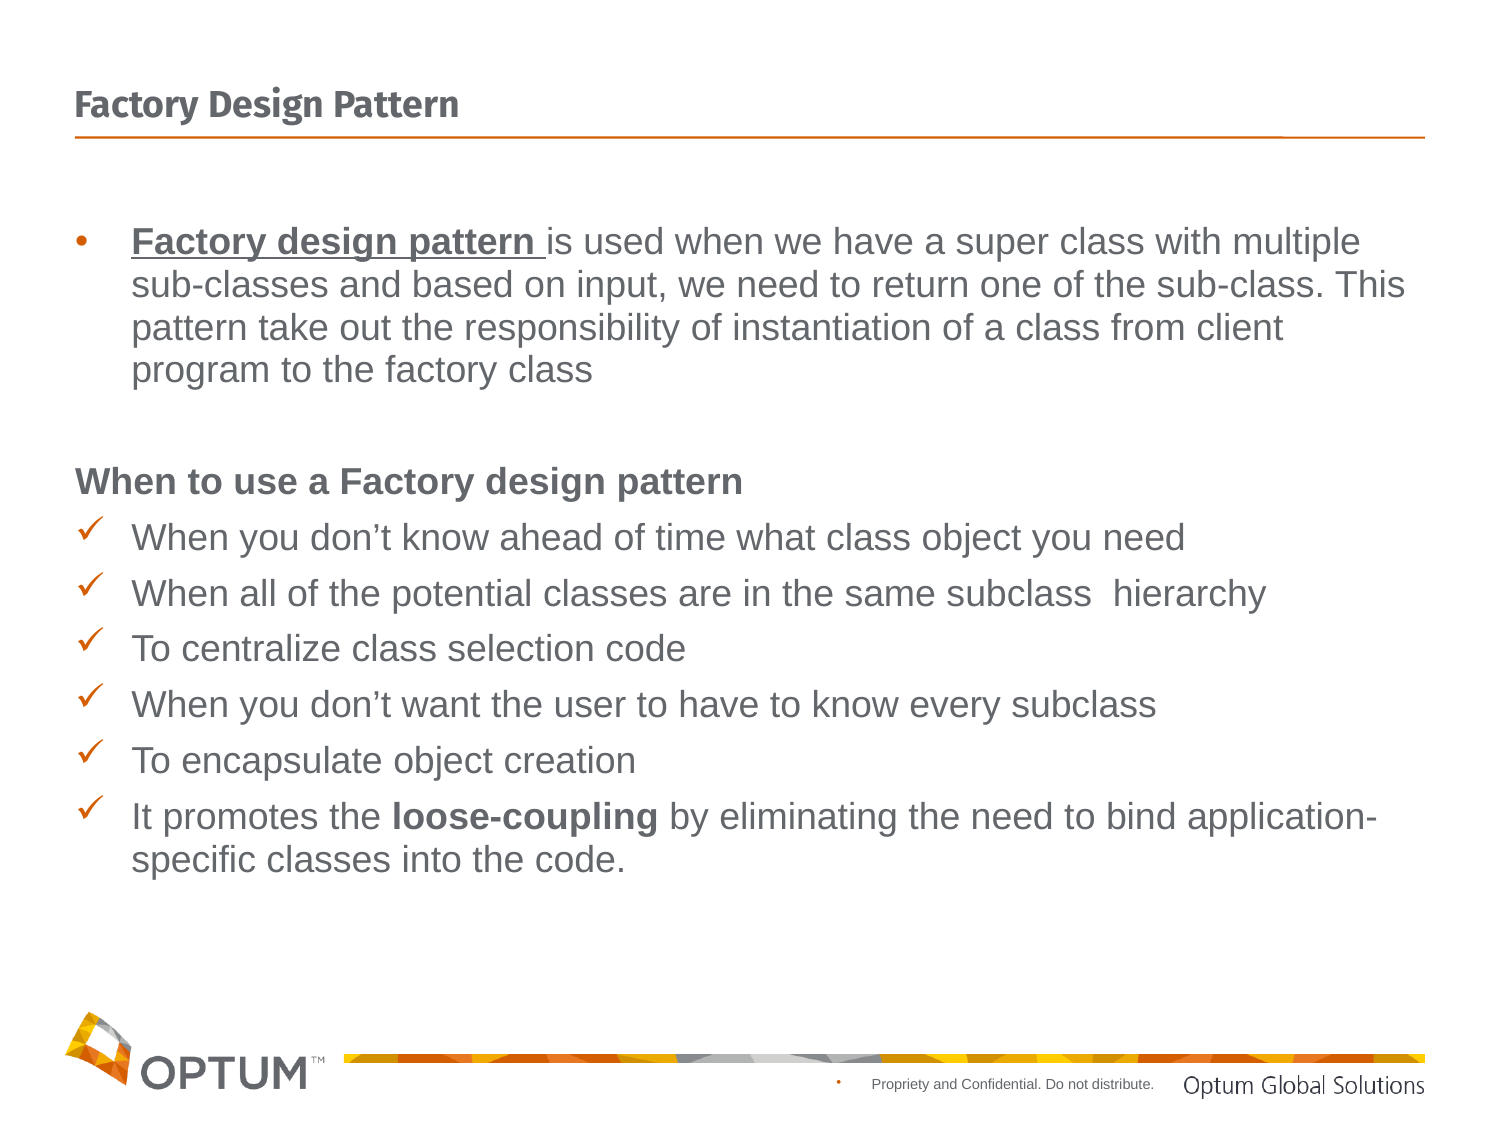

# Factory Design Pattern

Factory design pattern is used when we have a super class with multiple sub-classes and based on input, we need to return one of the sub-class. This pattern take out the responsibility of instantiation of a class from client program to the factory class

When to use a Factory design pattern
When you don’t know ahead of time what class object you need
When all of the potential classes are in the same subclass  hierarchy
To centralize class selection code
When you don’t want the user to have to know every subclass
To encapsulate object creation
It promotes the loose-coupling by eliminating the need to bind application-specific classes into the code.